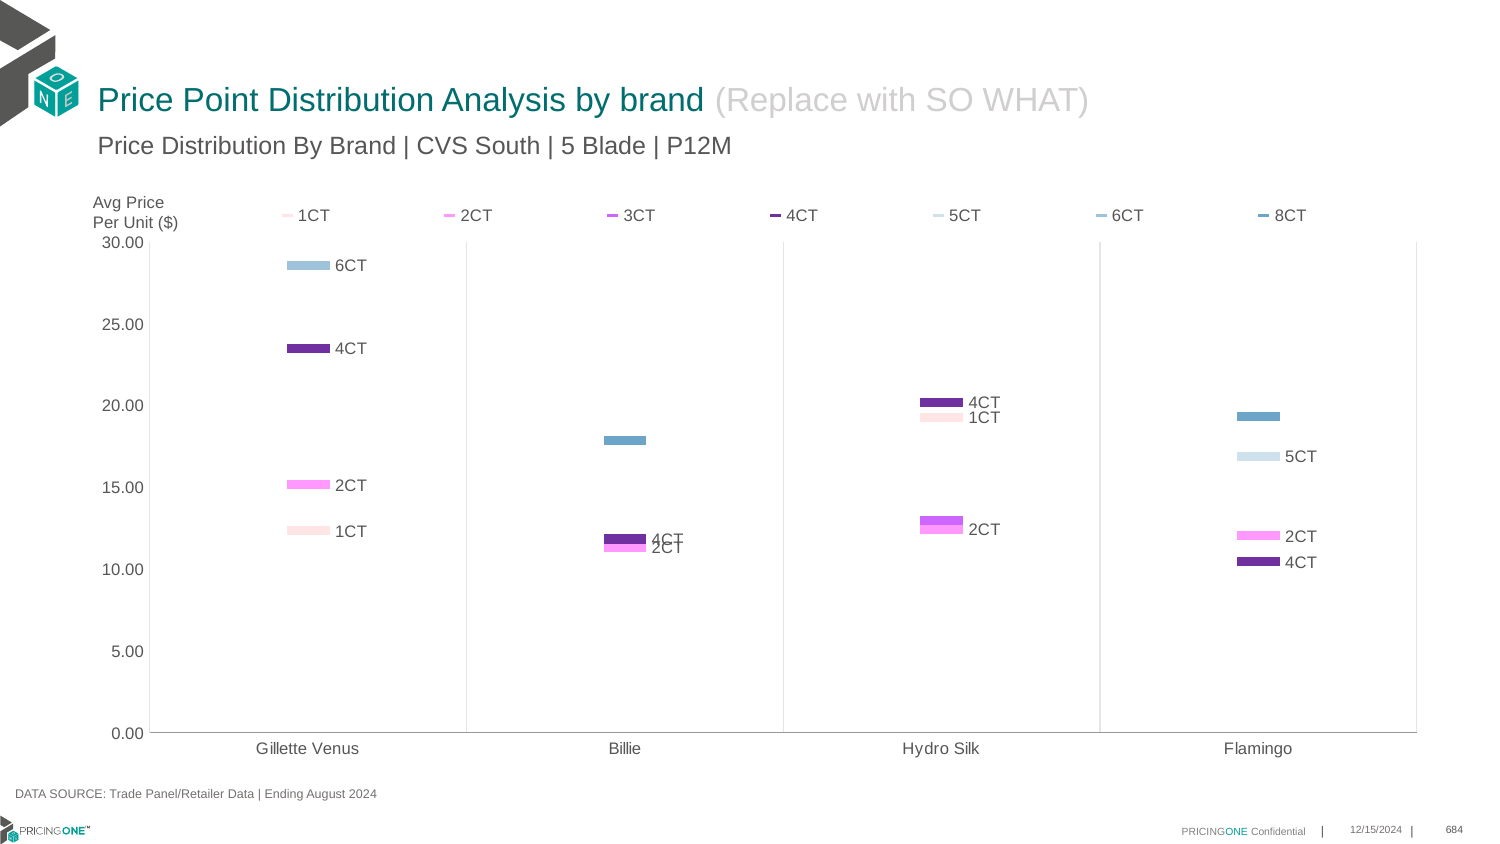

# Price Point Distribution Analysis by brand (Replace with SO WHAT)
Price Distribution By Brand | CVS South | 5 Blade | P12M

### Chart

| Category | 1CT | 2CT | 3CT | 4CT | 5CT | 6CT | 8CT |
|---|---|---|---|---|---|---|---|
| Gillette Venus | 12.339125374127036 | 15.160116517835824 | None | 23.466151928082418 | None | 28.545892769306445 | None |
| Billie | None | 11.320764561629302 | None | 11.843617223666687 | None | None | 17.854892966360858 |
| Hydro Silk | 19.287649880095923 | 12.440484106929112 | 12.990884312537856 | 20.204262235867798 | None | None | None |
| Flamingo | None | 12.040591109522108 | None | 10.450054965188714 | 16.87502819760884 | None | 19.312705817782657 |
Avg Price
Per Unit ($)
DATA SOURCE: Trade Panel/Retailer Data | Ending August 2024
12/15/2024
684